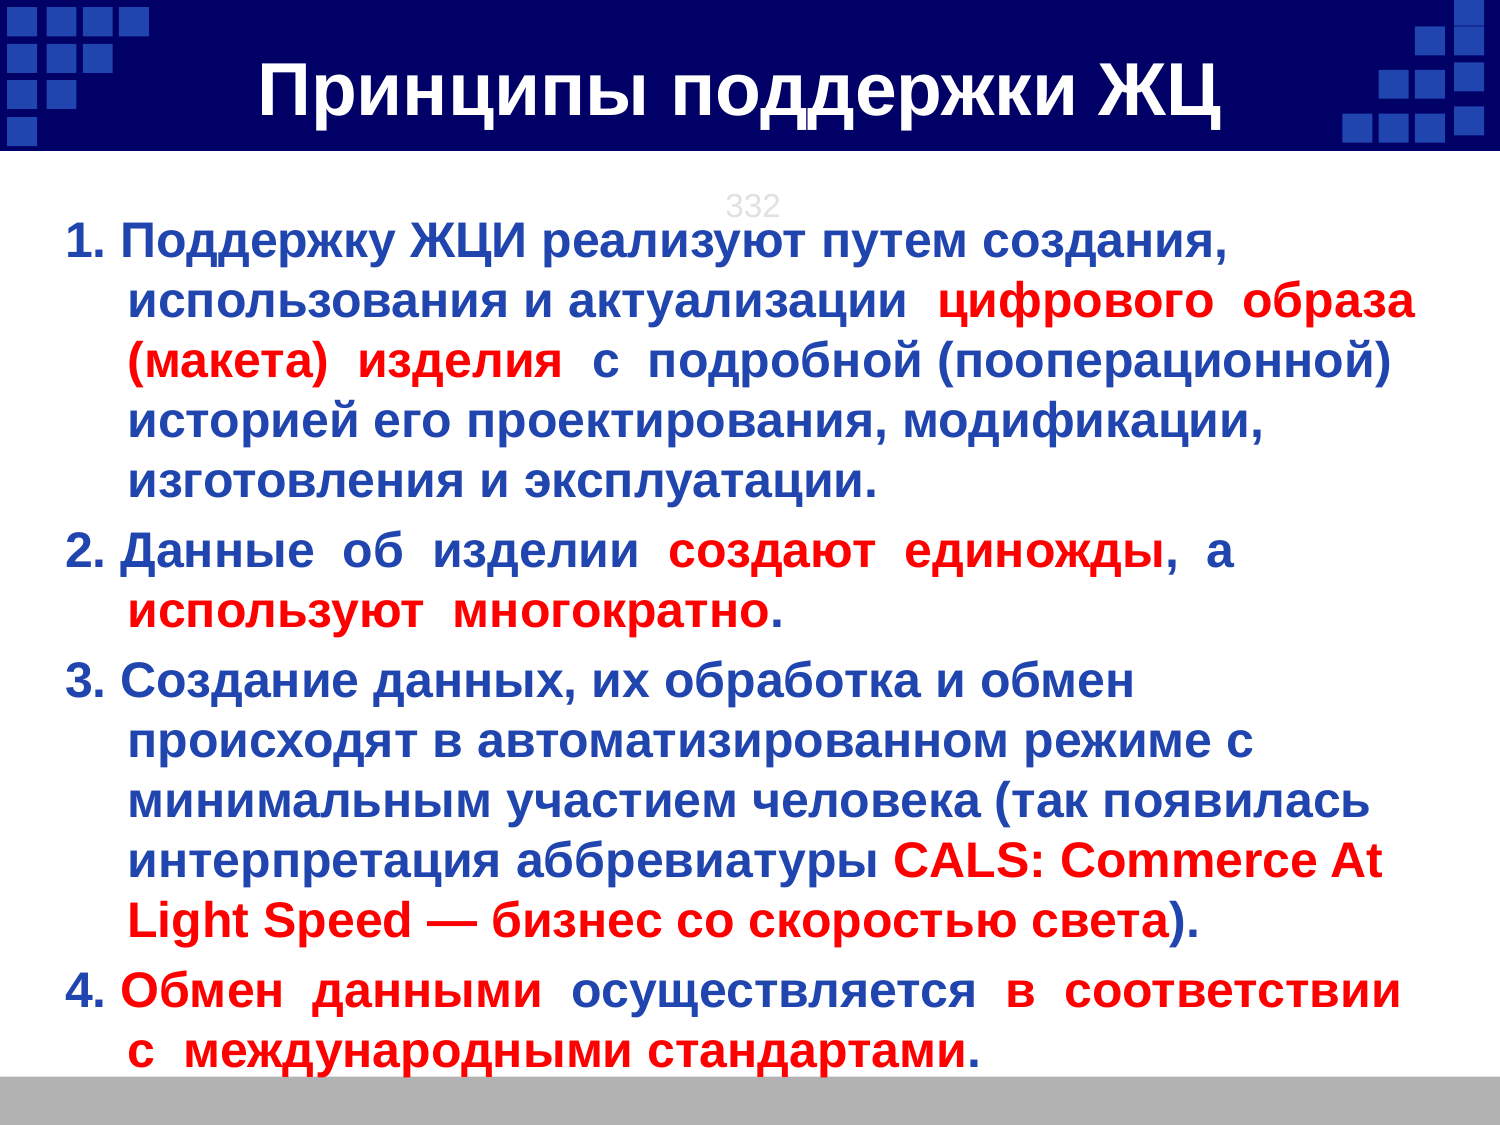

Принципы поддержки ЖЦ
332
1. Поддержку ЖЦИ реализуют путем создания, использования и актуализации  цифрового  образа (макета)  изделия  с  подробной (пооперационной) историей его проектирования, модификации, изготовления и эксплуатации.
2. Данные  об  изделии  создают  единожды,  а  используют  многократно.
3. Создание данных, их обработка и обмен происходят в автоматизированном режиме с минимальным участием человека (так появилась интерпретация аббревиатуры CALS: Commerce At Light Speed — бизнес со скоростью света).
4. Обмен  данными  осуществляется  в  соответствии  с  международными стандартами.